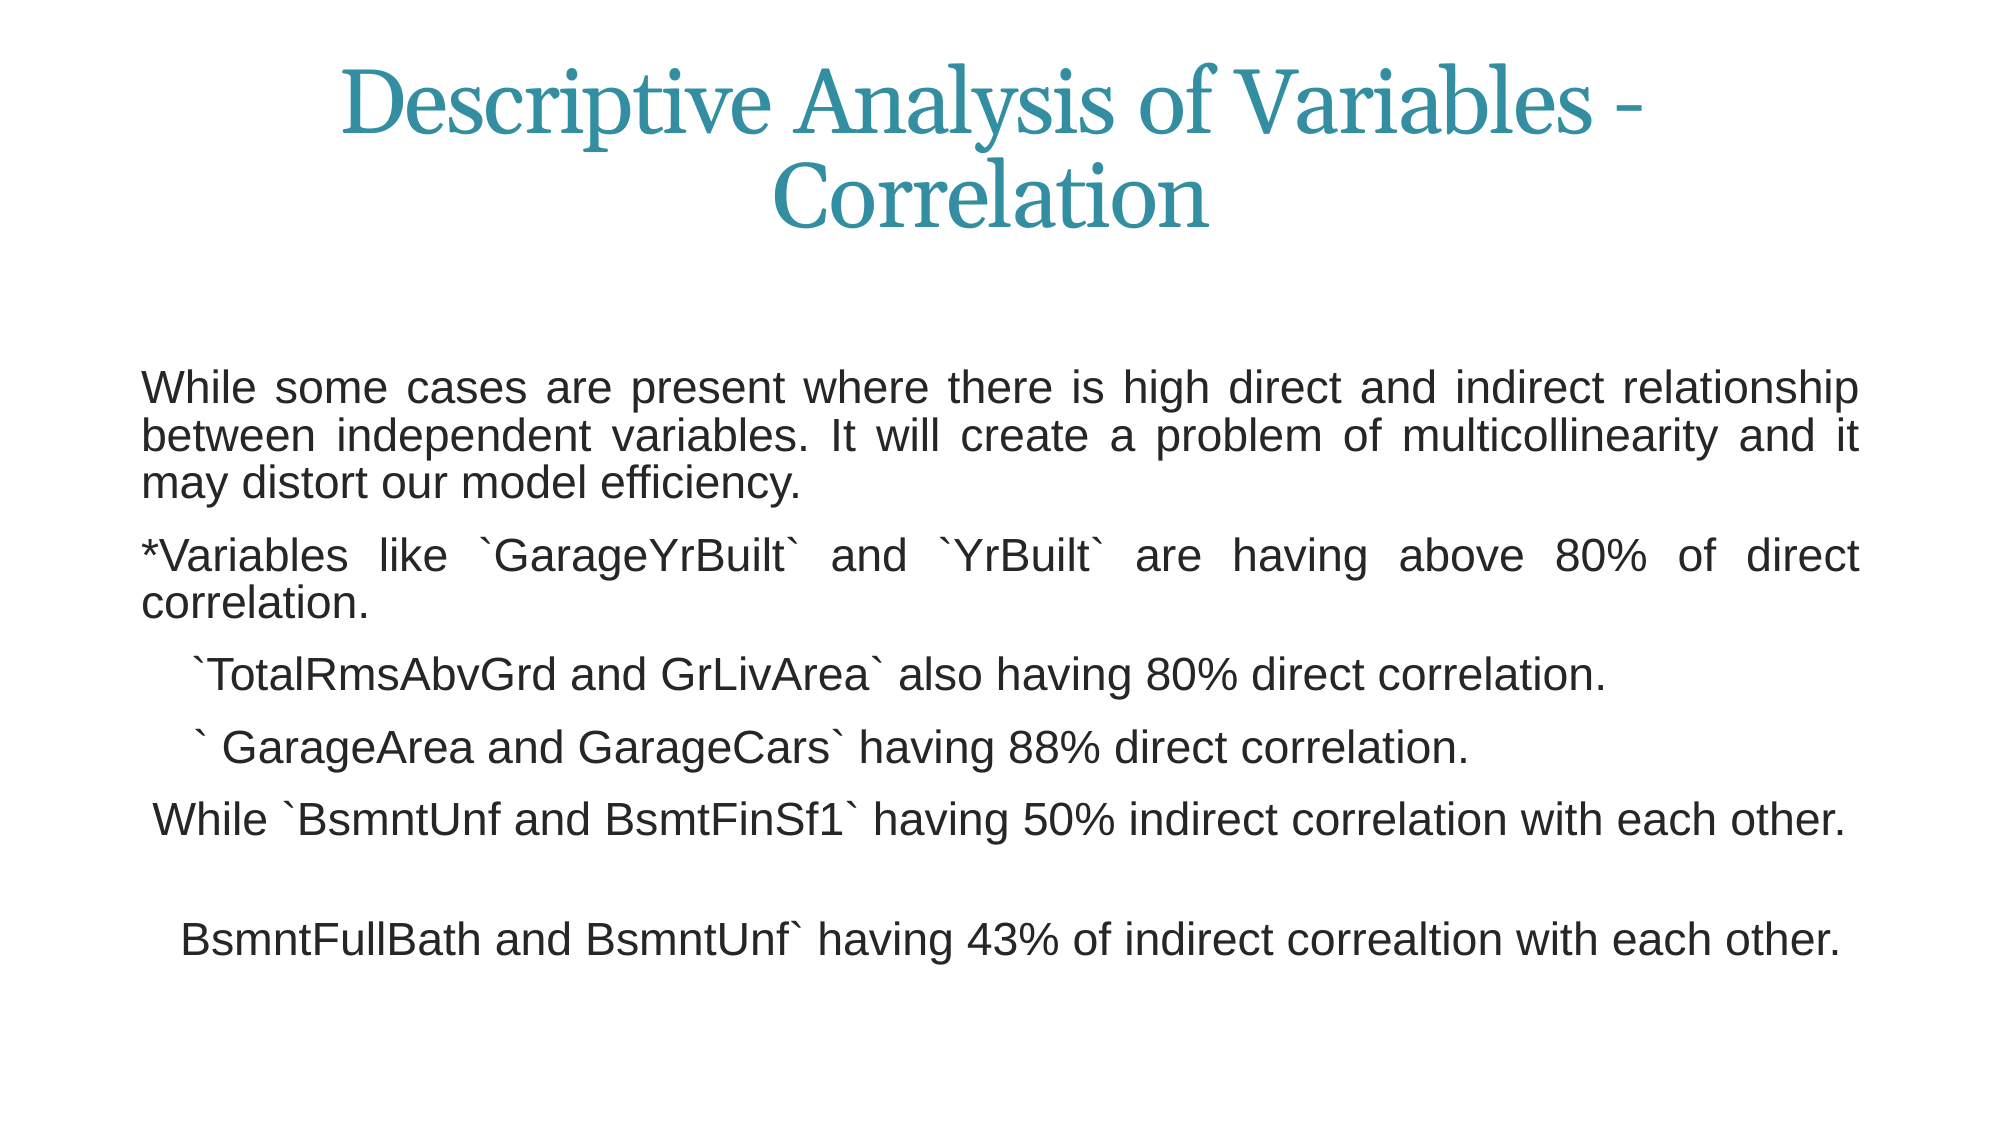

# Descriptive Analysis of Variables - Correlation
While some cases are present where there is high direct and indirect relationship between independent variables. It will create a problem of multicollinearity and it may distort our model efficiency.
*Variables like `GarageYrBuilt` and `YrBuilt` are having above 80% of direct correlation.
     `TotalRmsAbvGrd and GrLivArea` also having 80% direct correlation.
    ` GarageArea and GarageCars` having 88% direct correlation.
  While `BsmntUnf and BsmtFinSf1` having 50% indirect correlation with each other.
   BsmntFullBath and BsmntUnf` having 43% of indirect correaltion with each other.